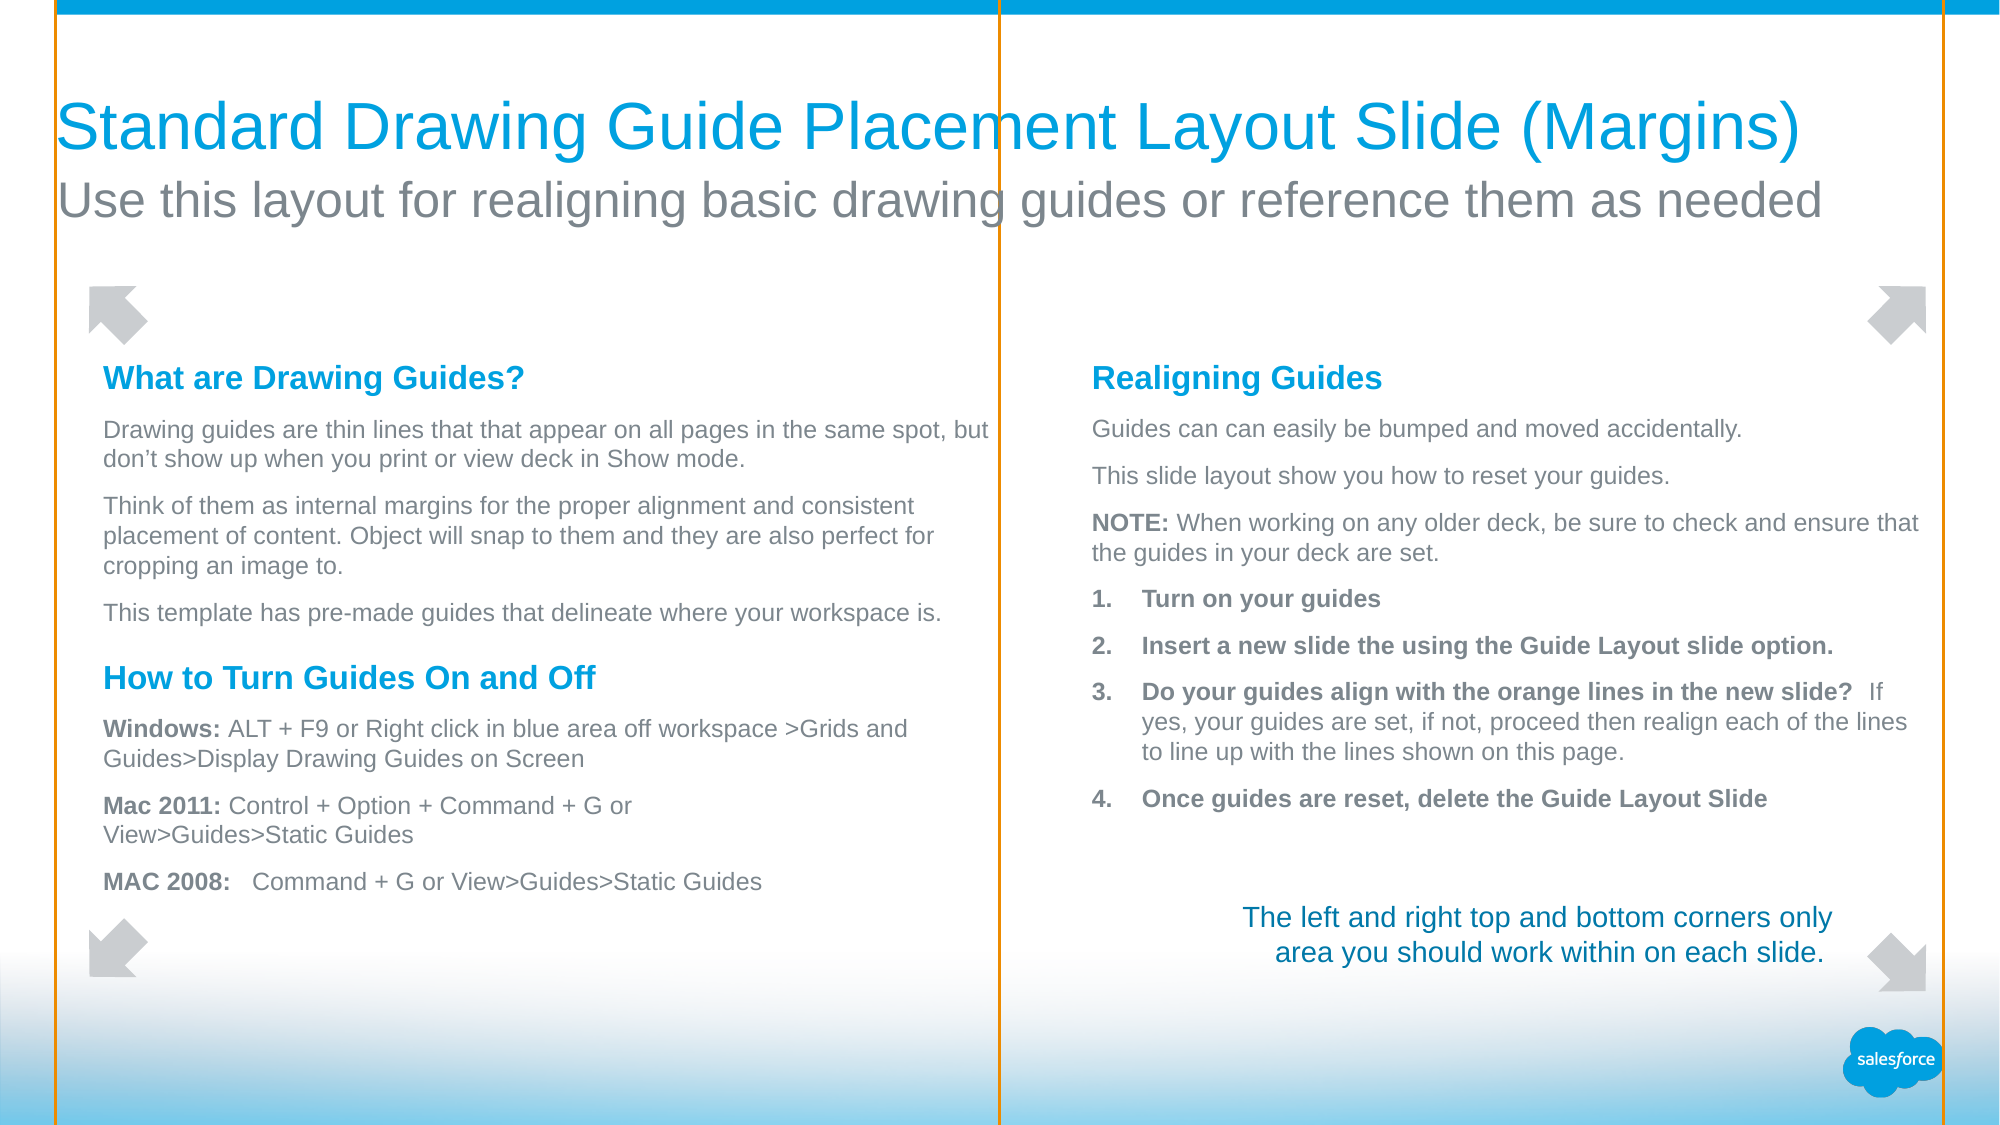

Use this layout for realigning basic drawing guides or reference them as needed